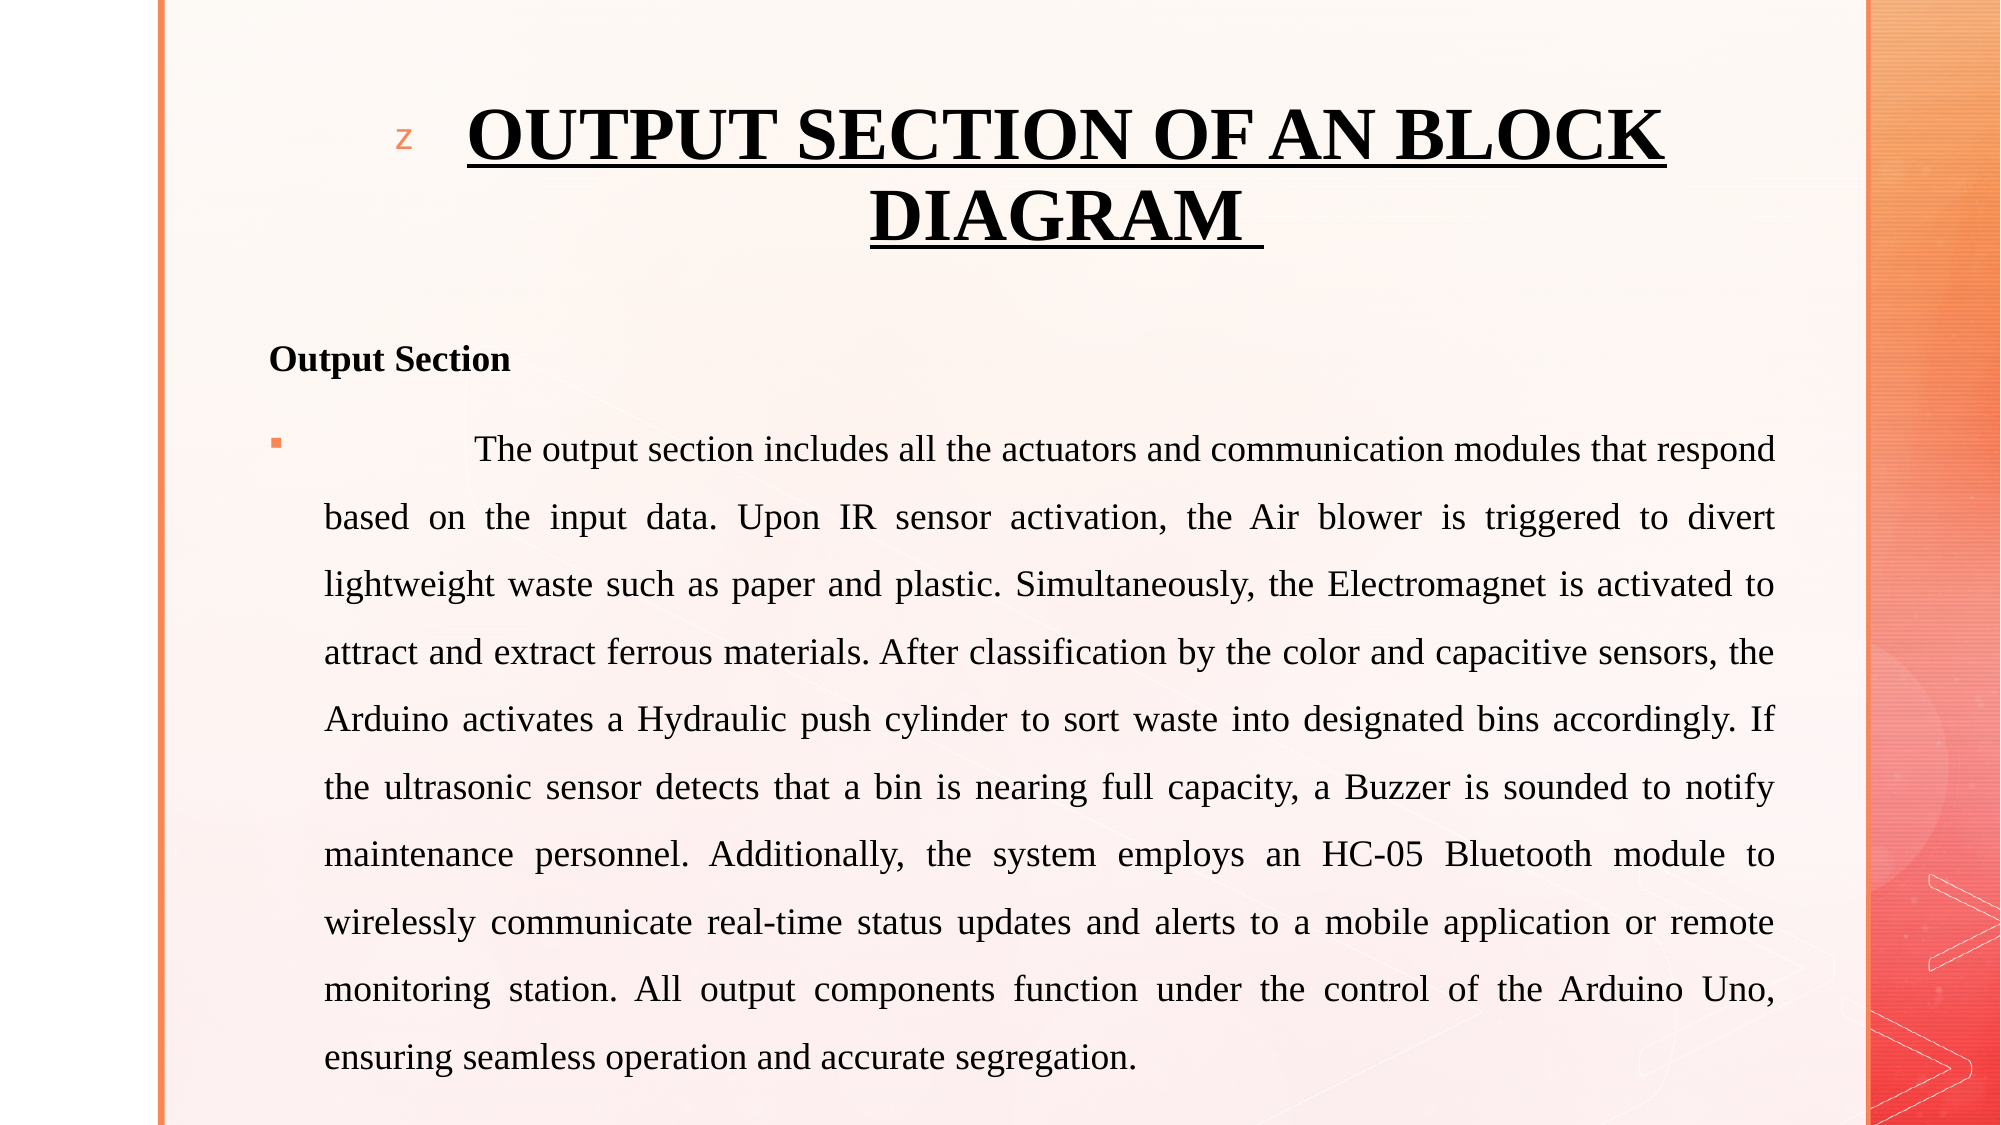

# OUTPUT SECTION OF AN BLOCK DIAGRAM
Output Section
	The output section includes all the actuators and communication modules that respond based on the input data. Upon IR sensor activation, the Air blower is triggered to divert lightweight waste such as paper and plastic. Simultaneously, the Electromagnet is activated to attract and extract ferrous materials. After classification by the color and capacitive sensors, the Arduino activates a Hydraulic push cylinder to sort waste into designated bins accordingly. If the ultrasonic sensor detects that a bin is nearing full capacity, a Buzzer is sounded to notify maintenance personnel. Additionally, the system employs an HC-05 Bluetooth module to wirelessly communicate real-time status updates and alerts to a mobile application or remote monitoring station. All output components function under the control of the Arduino Uno, ensuring seamless operation and accurate segregation.